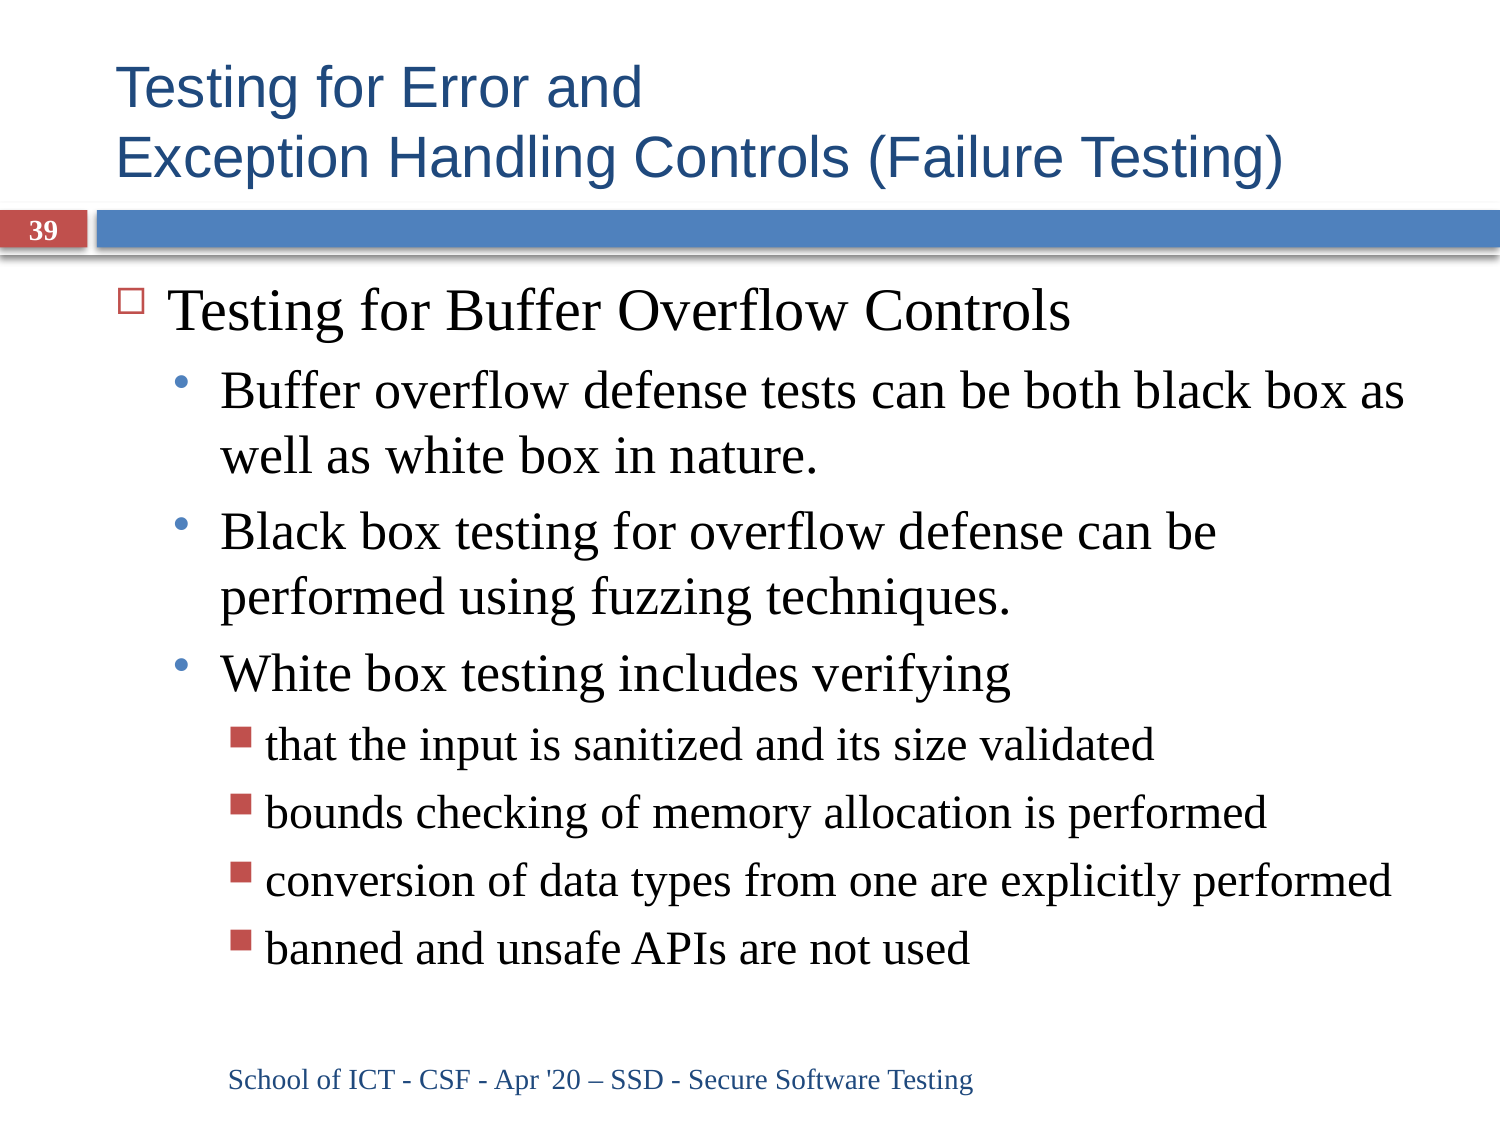

# Testing for Error and Exception Handling Controls (Failure Testing)
39
Testing for Buffer Overflow Controls
Buffer overflow defense tests can be both black box as well as white box in nature.
Black box testing for overflow defense can be performed using fuzzing techniques.
White box testing includes verifying
that the input is sanitized and its size validated
bounds checking of memory allocation is performed
conversion of data types from one are explicitly performed
banned and unsafe APIs are not used
School of ICT - CSF - Apr '20 – SSD - Secure Software Testing